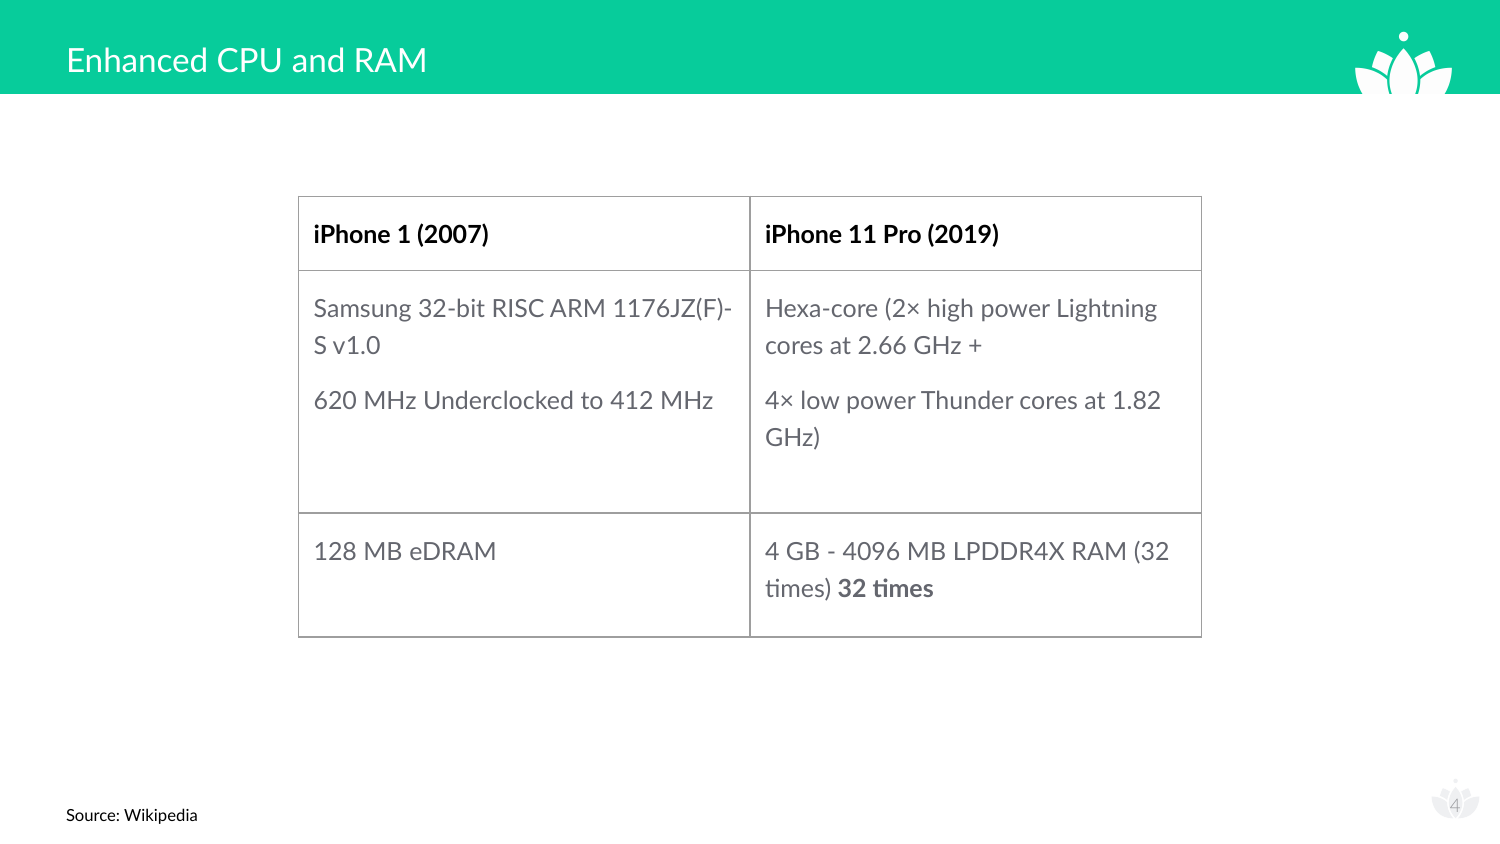

# Enhanced CPU and RAM
| iPhone 1 (2007) | iPhone 11 Pro (2019) |
| --- | --- |
| Samsung 32-bit RISC ARM 1176JZ(F)-S v1.0 620 MHz Underclocked to 412 MHz | Hexa-core (2× high power Lightning cores at 2.66 GHz + 4× low power Thunder cores at 1.82 GHz) |
| 128 MB eDRAM | 4 GB - 4096 MB LPDDR4X RAM (32 times) 32 times |
Source: Wikipedia
4